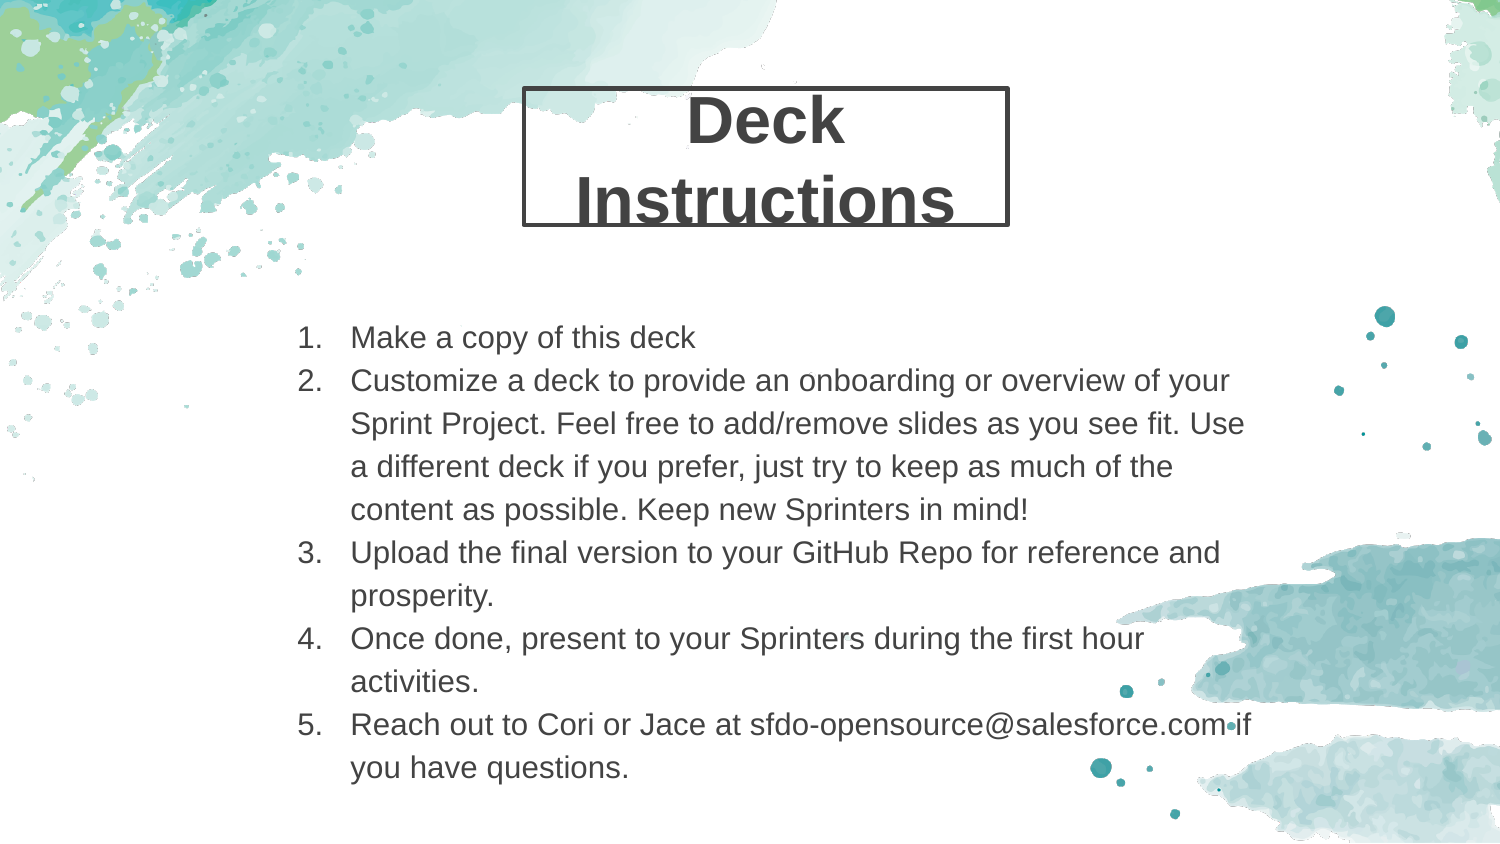

# Deck Instructions
Make a copy of this deck
Customize a deck to provide an onboarding or overview of your Sprint Project. Feel free to add/remove slides as you see fit. Use a different deck if you prefer, just try to keep as much of the content as possible. Keep new Sprinters in mind!
Upload the final version to your GitHub Repo for reference and prosperity.
Once done, present to your Sprinters during the first hour activities.
Reach out to Cori or Jace at sfdo-opensource@salesforce.com if you have questions.